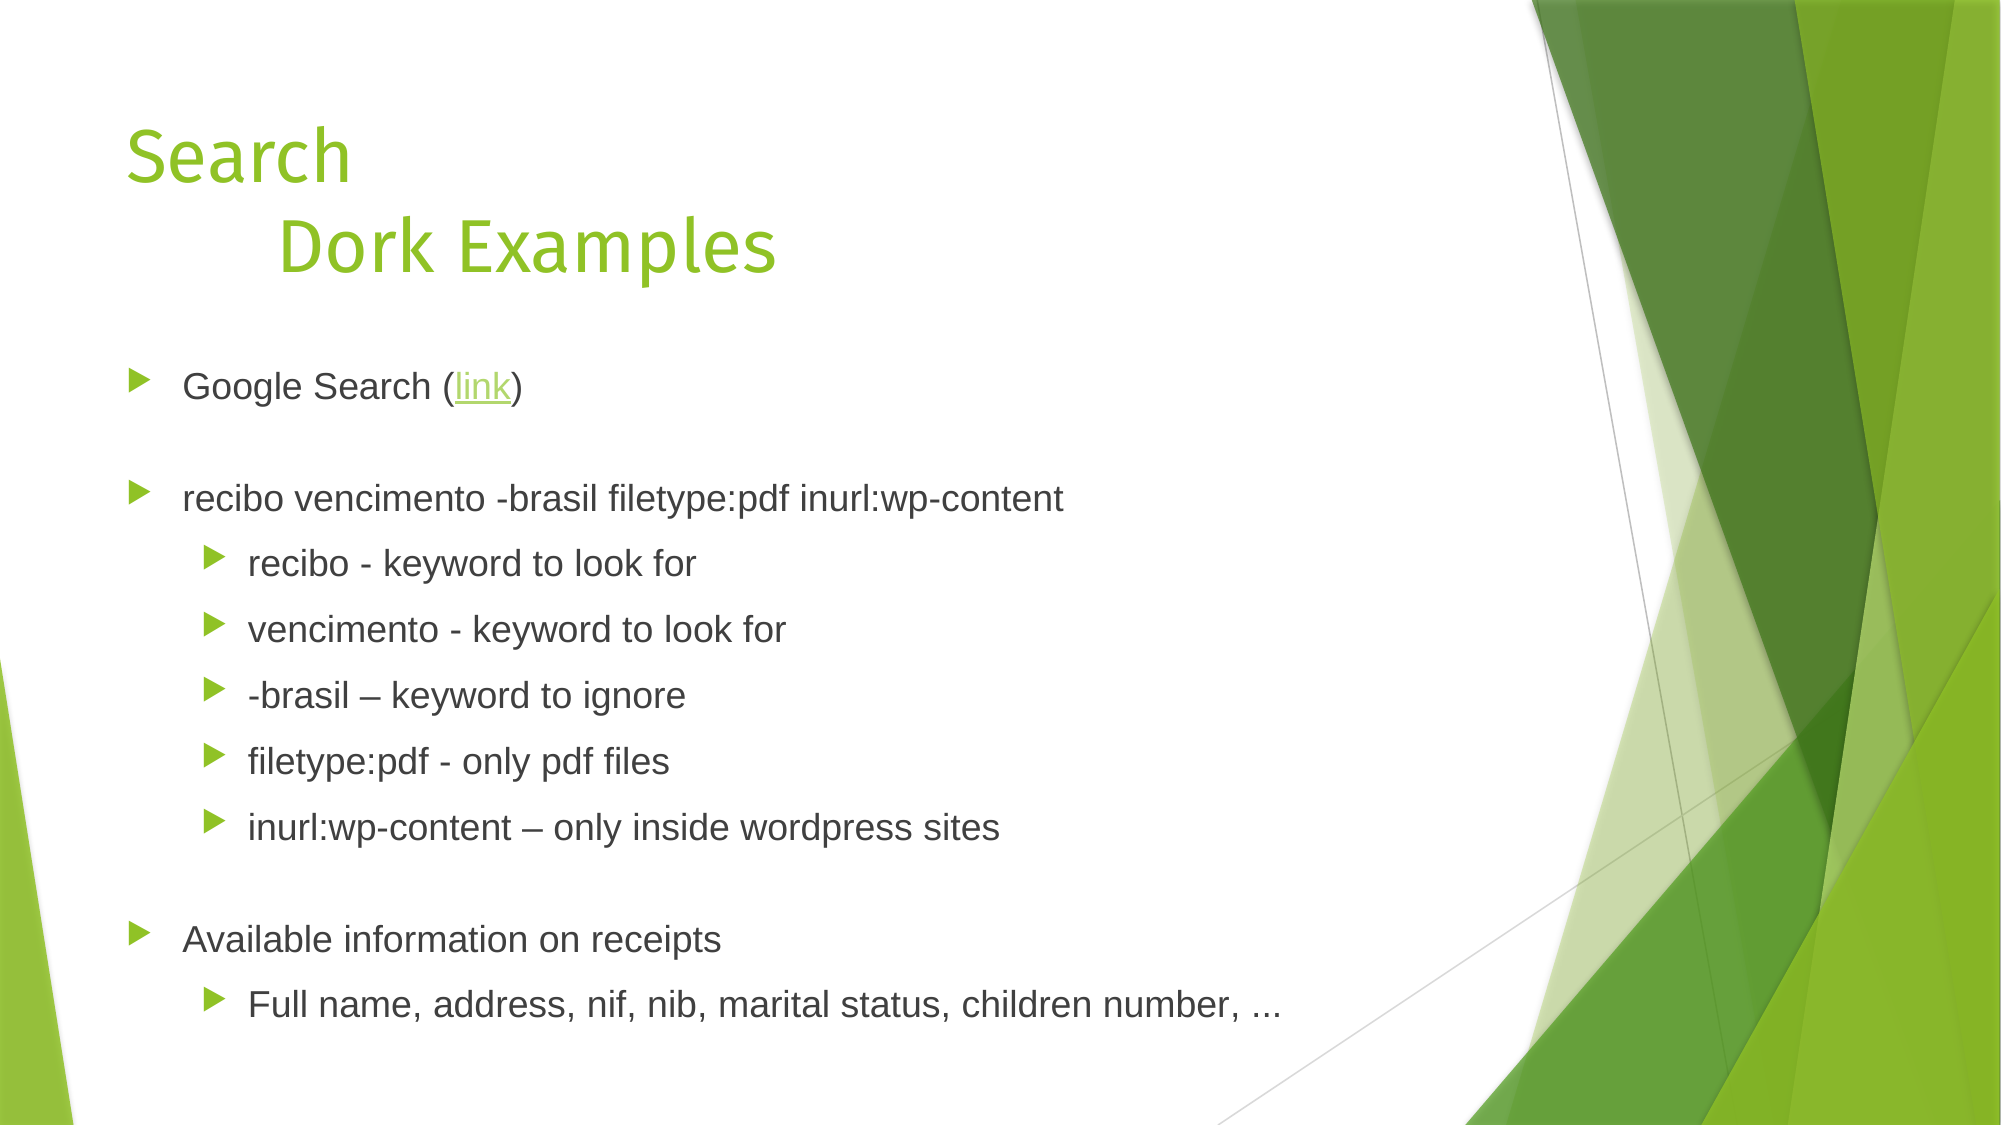

# Search Dork Examples
Google Search (link)

recibo vencimento -brasil filetype:pdf inurl:wp-content
recibo - keyword to look for
vencimento - keyword to look for
-brasil – keyword to ignore
filetype:pdf - only pdf files
inurl:wp-content – only inside wordpress sites

Available information on receipts
Full name, address, nif, nib, marital status, children number, ...